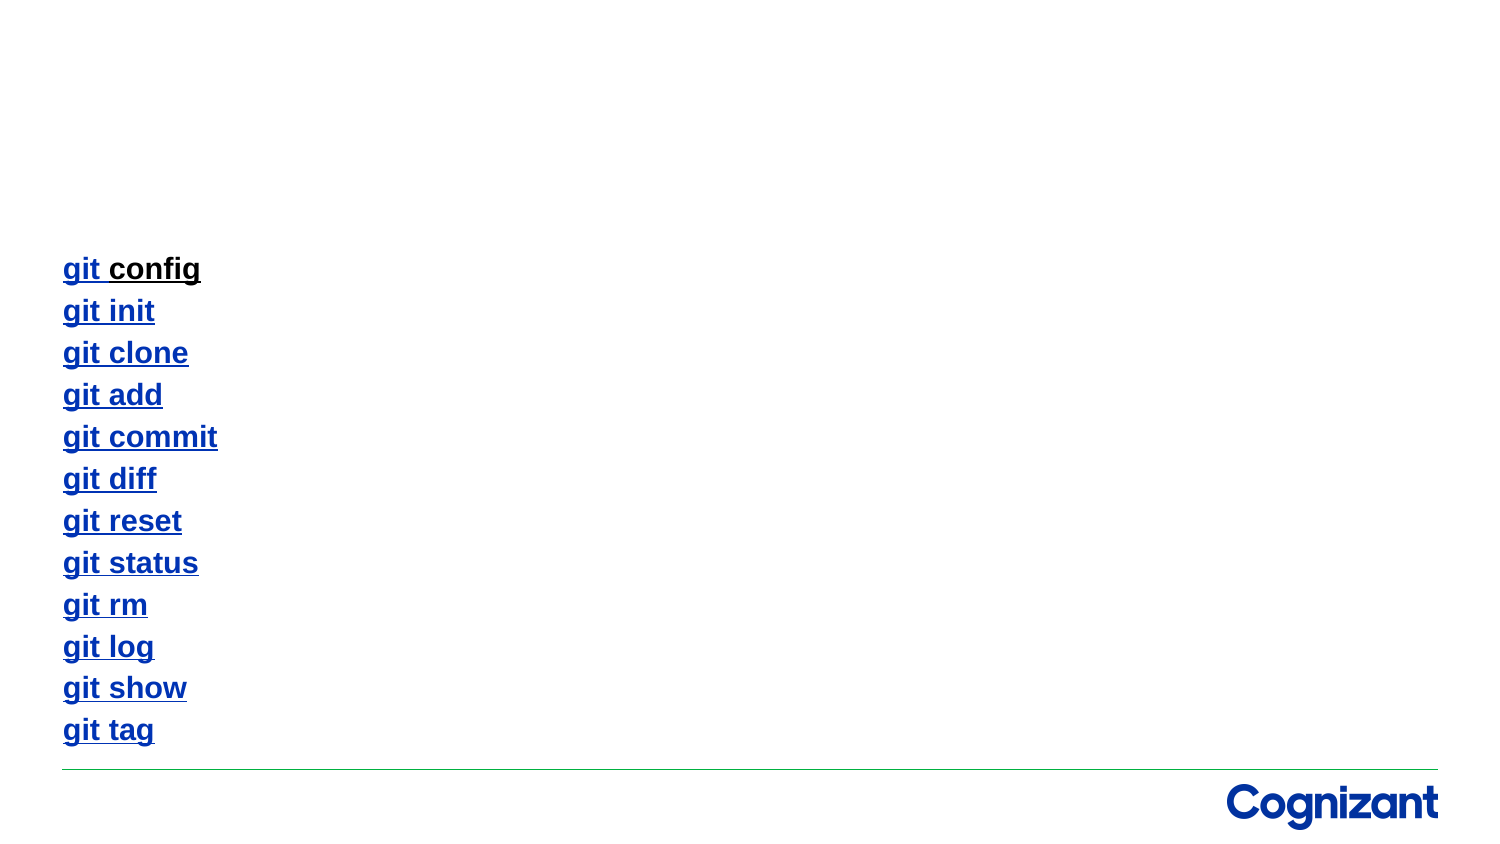

#

git config
git init
git clone
git add
git commit
git diff
git reset
git status
git rm
git log
git show
git tag